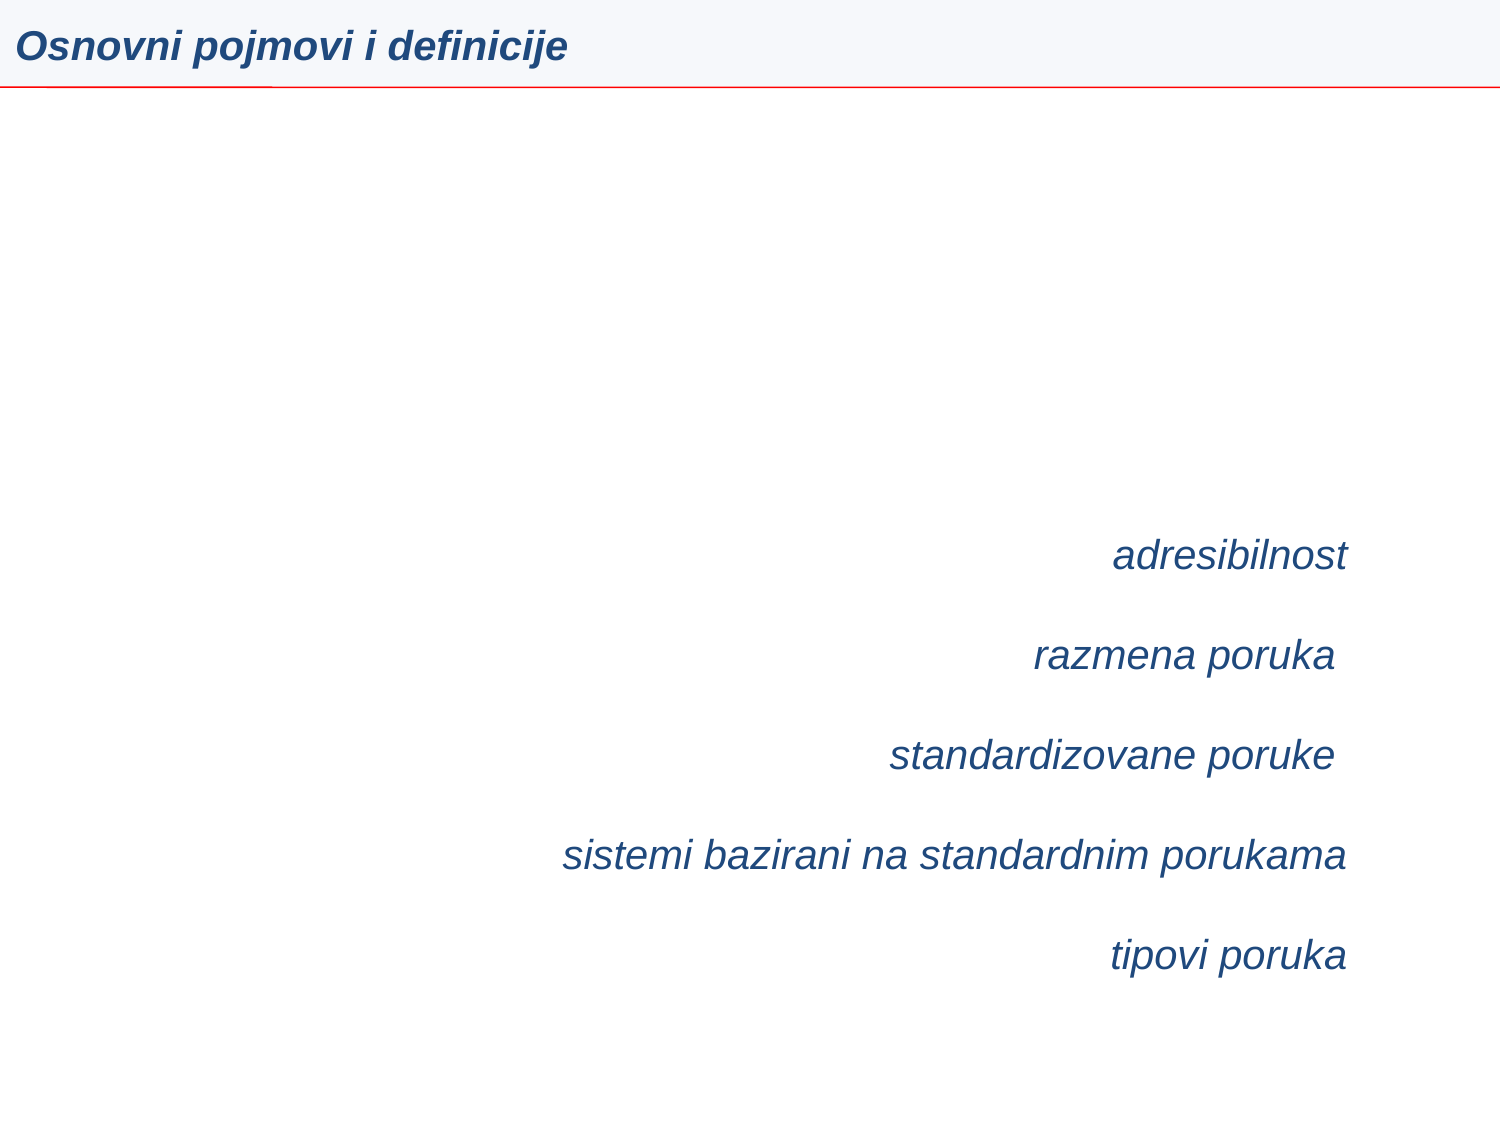

Osnovni pojmovi i definicije

 adresibilnost

 razmena poruka

 standardizovane poruke

 sistemi bazirani na standardnim porukama

 tipovi poruka